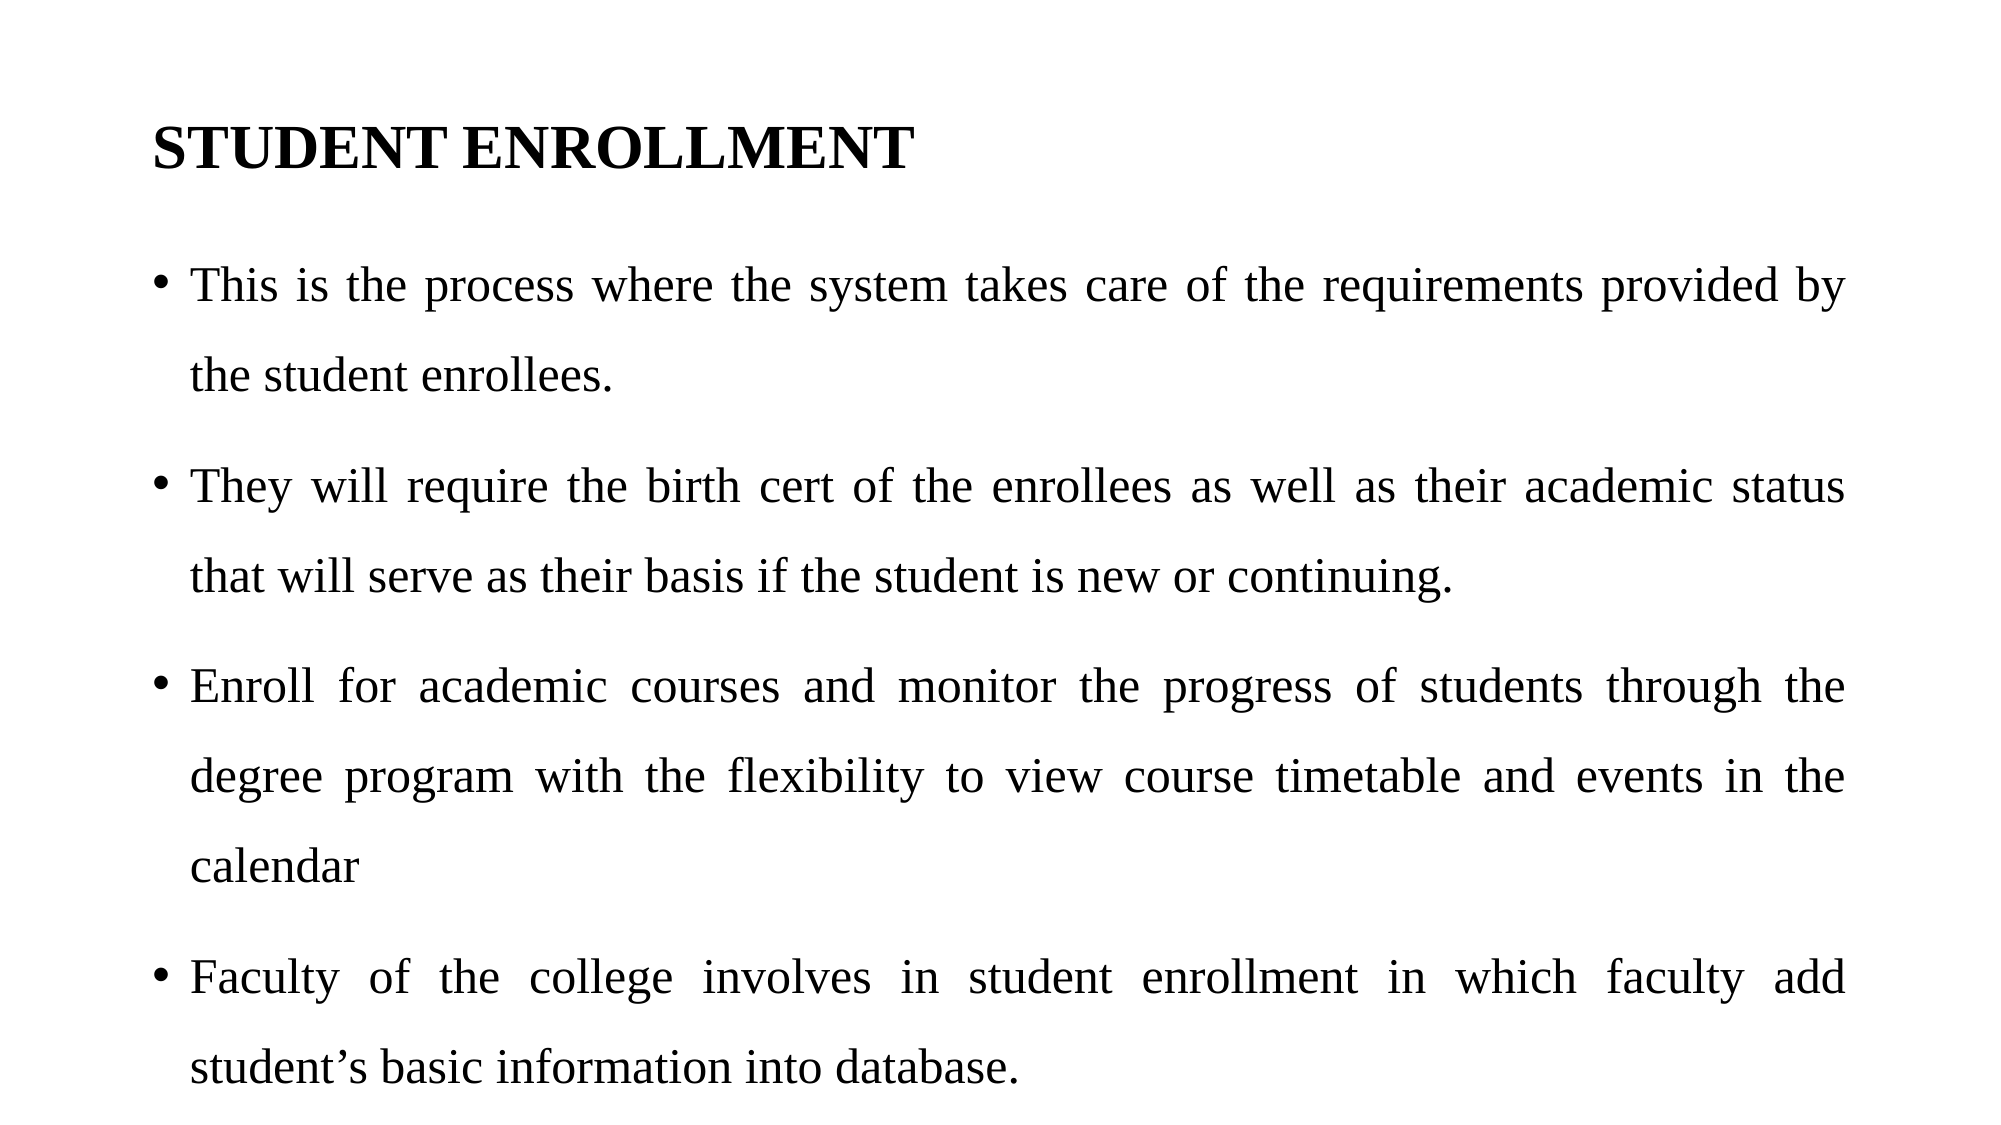

# STUDENT ENROLLMENT
This is the process where the system takes care of the requirements provided by the student enrollees.
They will require the birth cert of the enrollees as well as their academic status that will serve as their basis if the student is new or continuing.
Enroll for academic courses and monitor the progress of students through the degree program with the flexibility to view course timetable and events in the calendar
Faculty of the college involves in student enrollment in which faculty add student’s basic information into database.